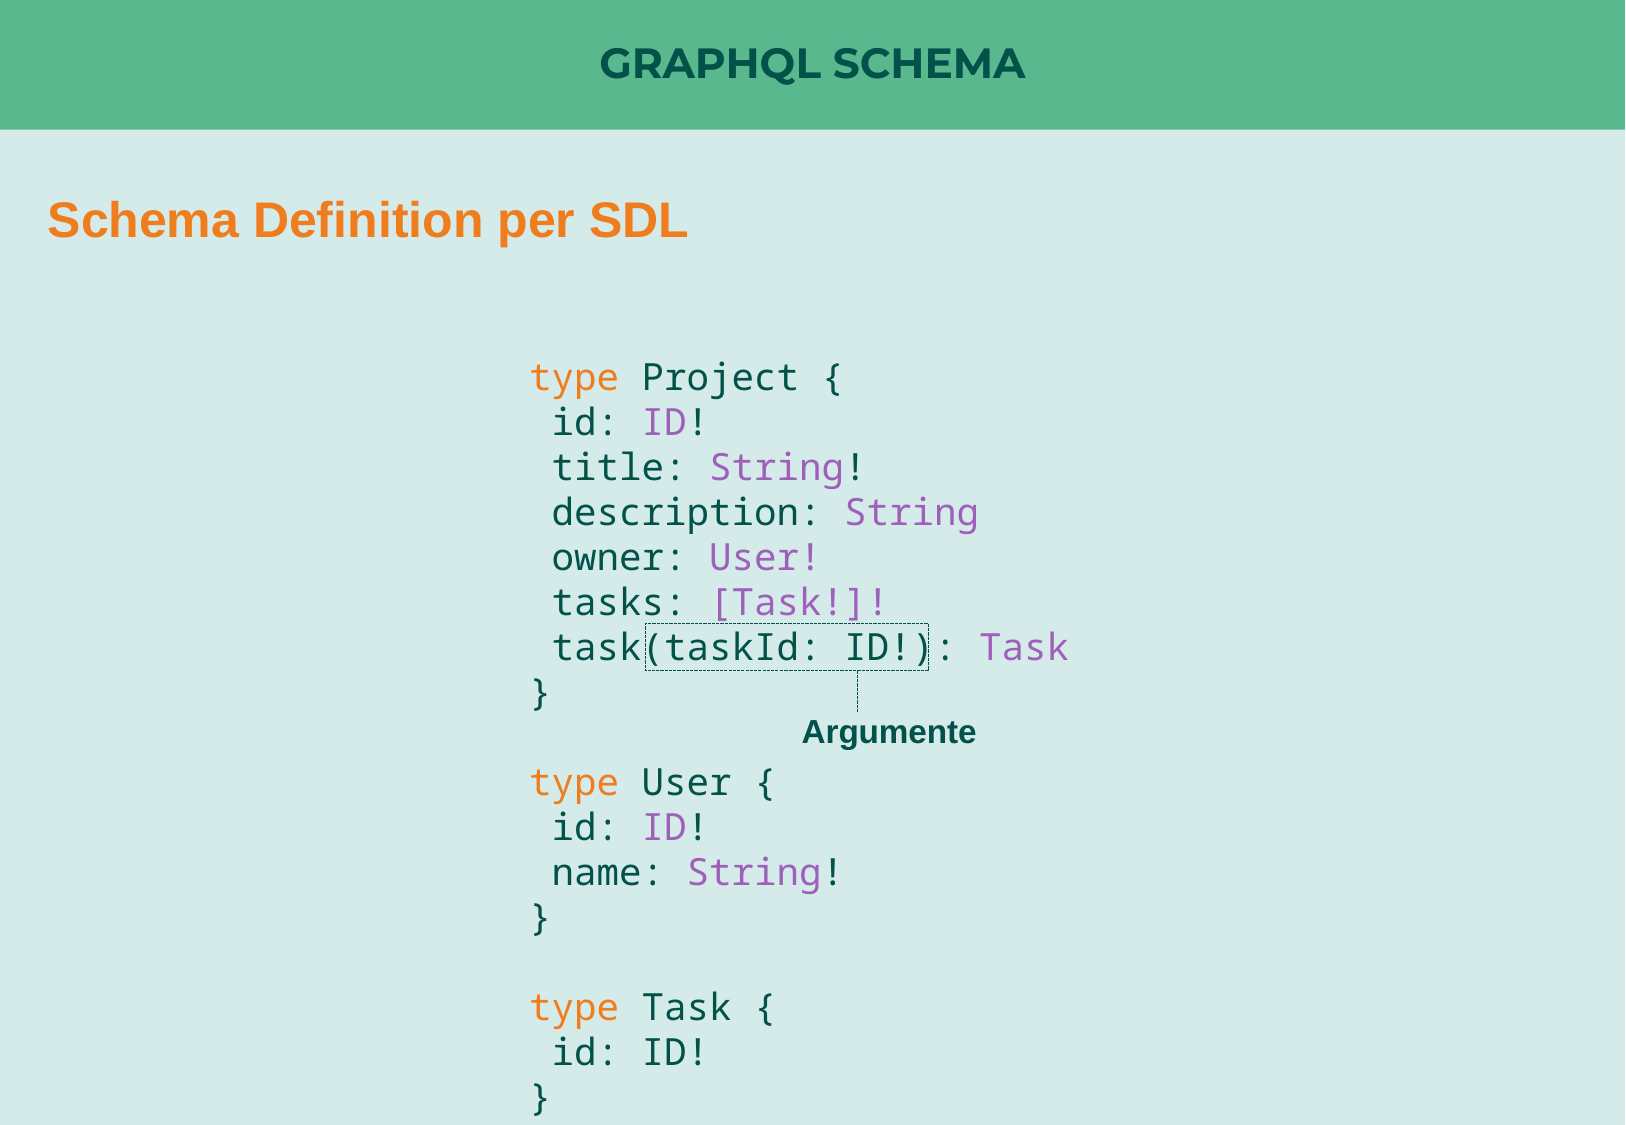

# GraphQL Schema
Schema Definition per SDL
type Project {
 id: ID!
 title: String!
 description: String
 owner: User!
 tasks: [Task!]!
 task(taskId: ID!): Task
}

type User {
 id: ID!
 name: String!
}

type Task {
 id: ID!
}

Argumente